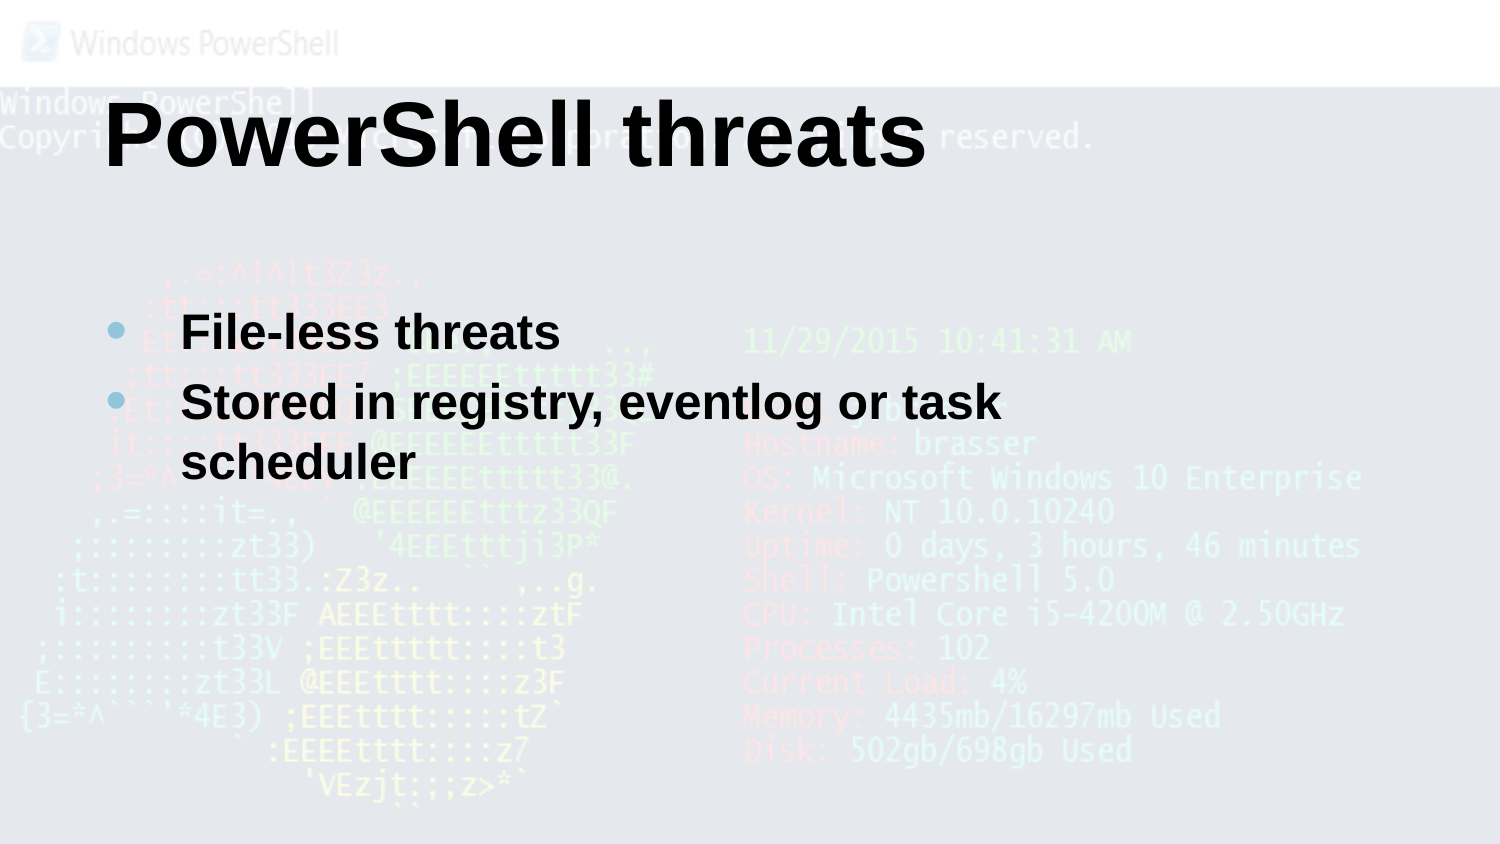

# PowerShell threats

File-less threats
Stored in registry, eventlog or task scheduler